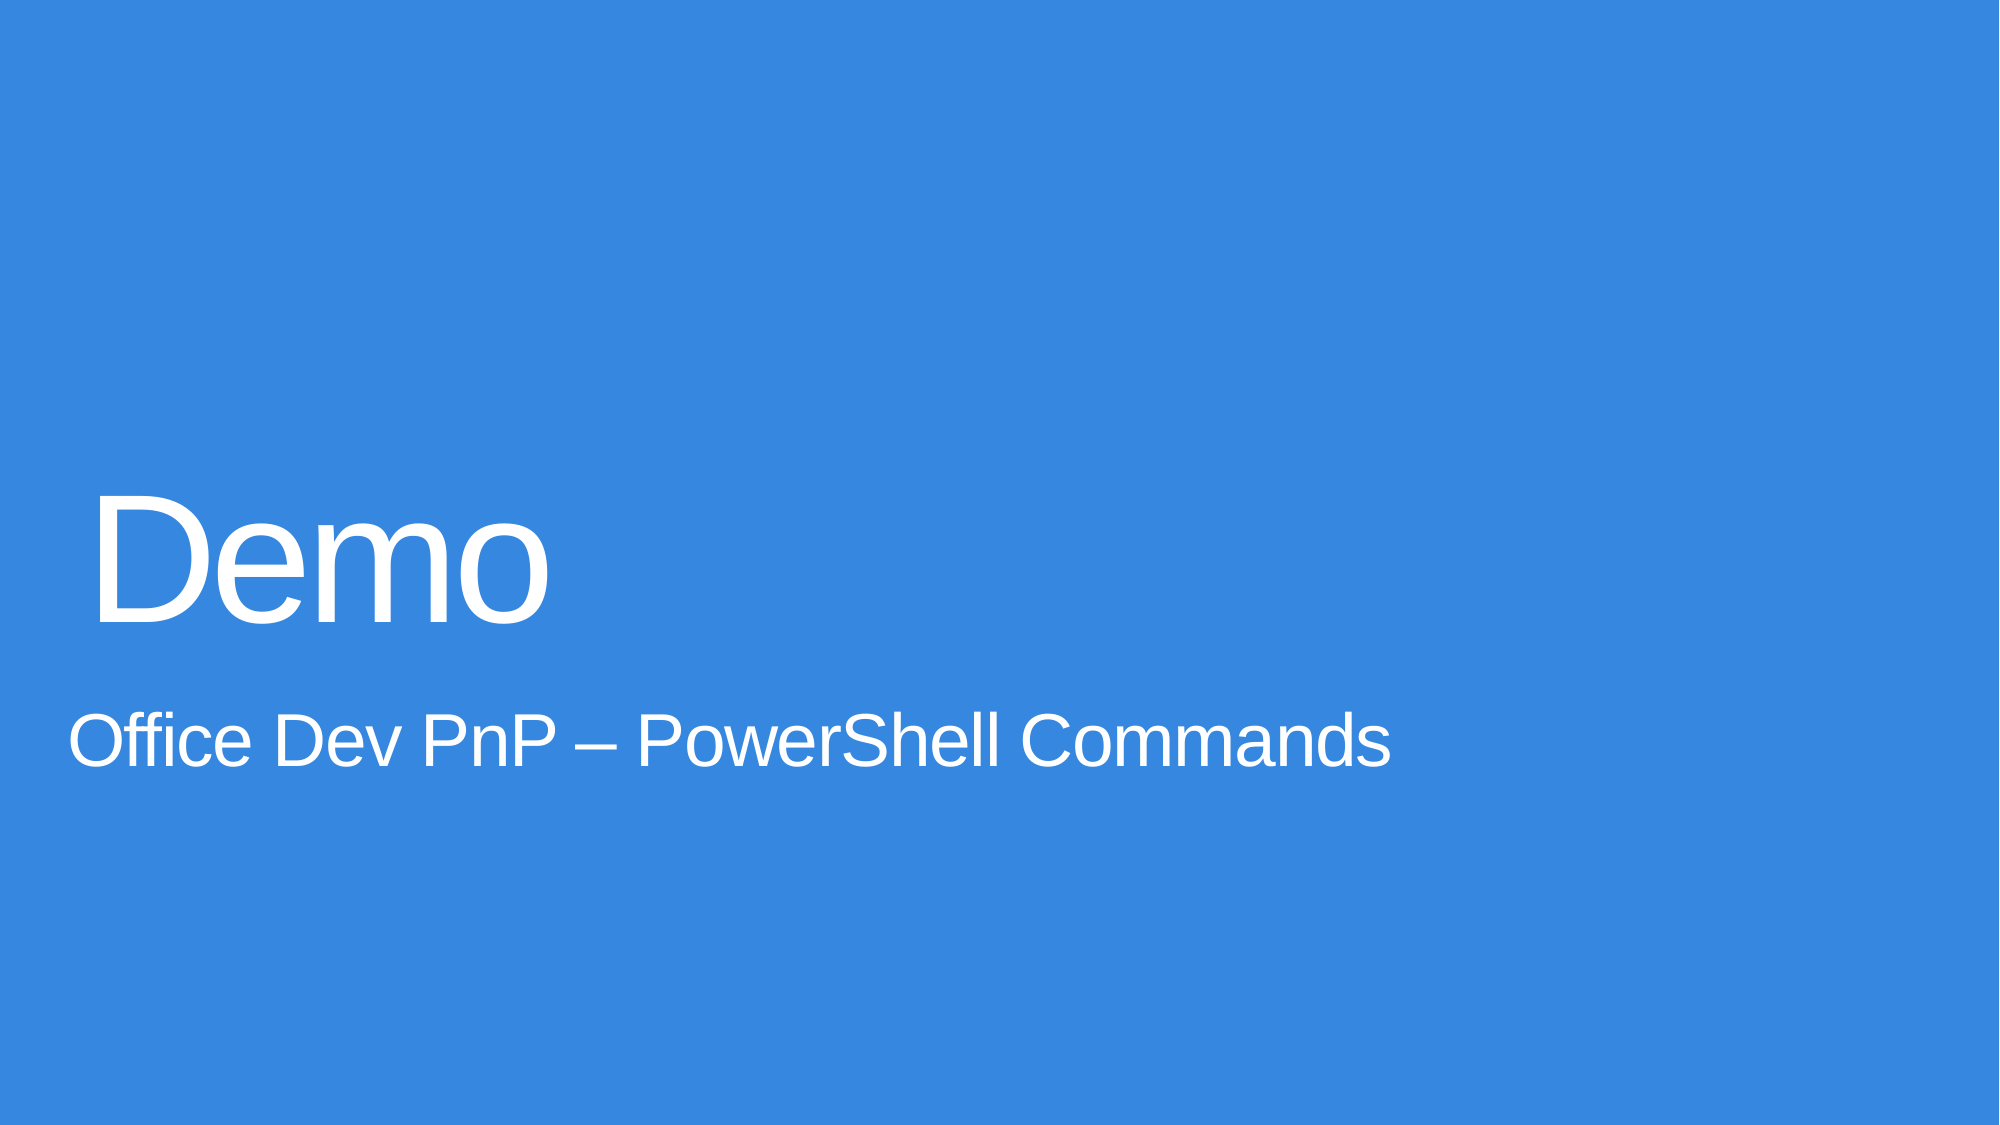

# Demo
Office Dev PnP – PowerShell Commands